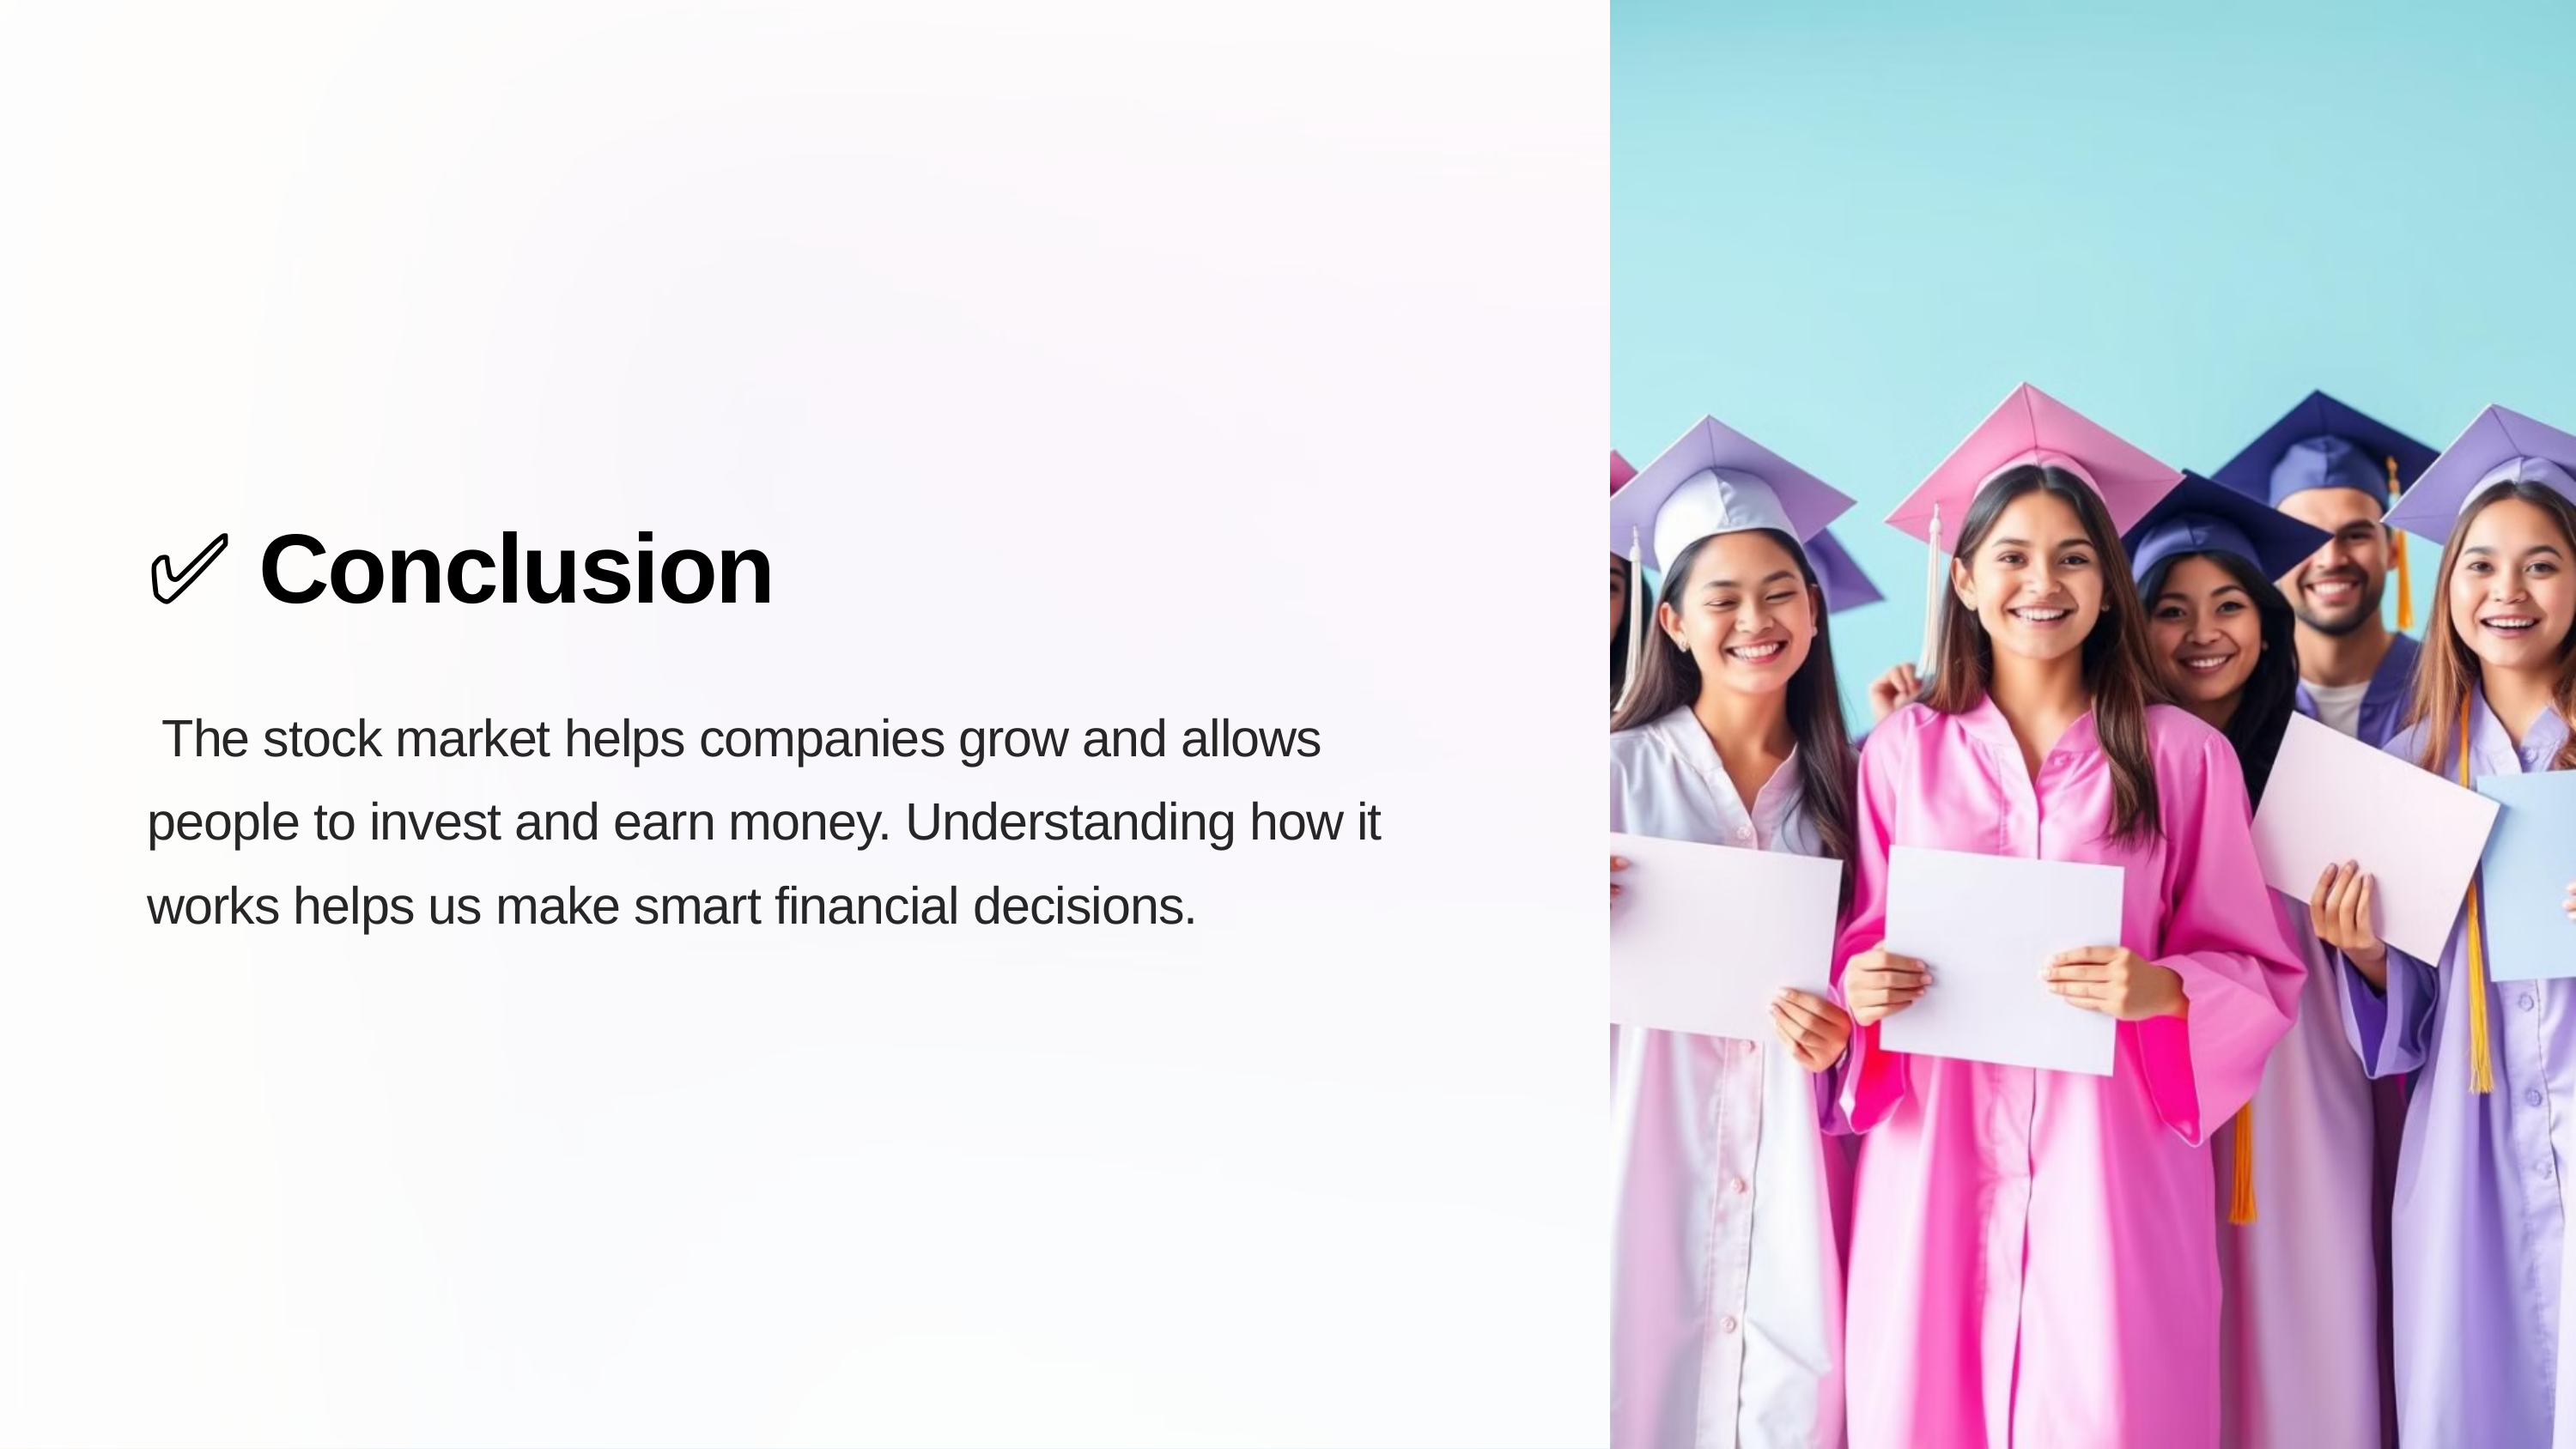

✅ Conclusion

 The stock market helps companies grow and allows people to invest and earn money. Understanding how it works helps us make smart financial decisions.